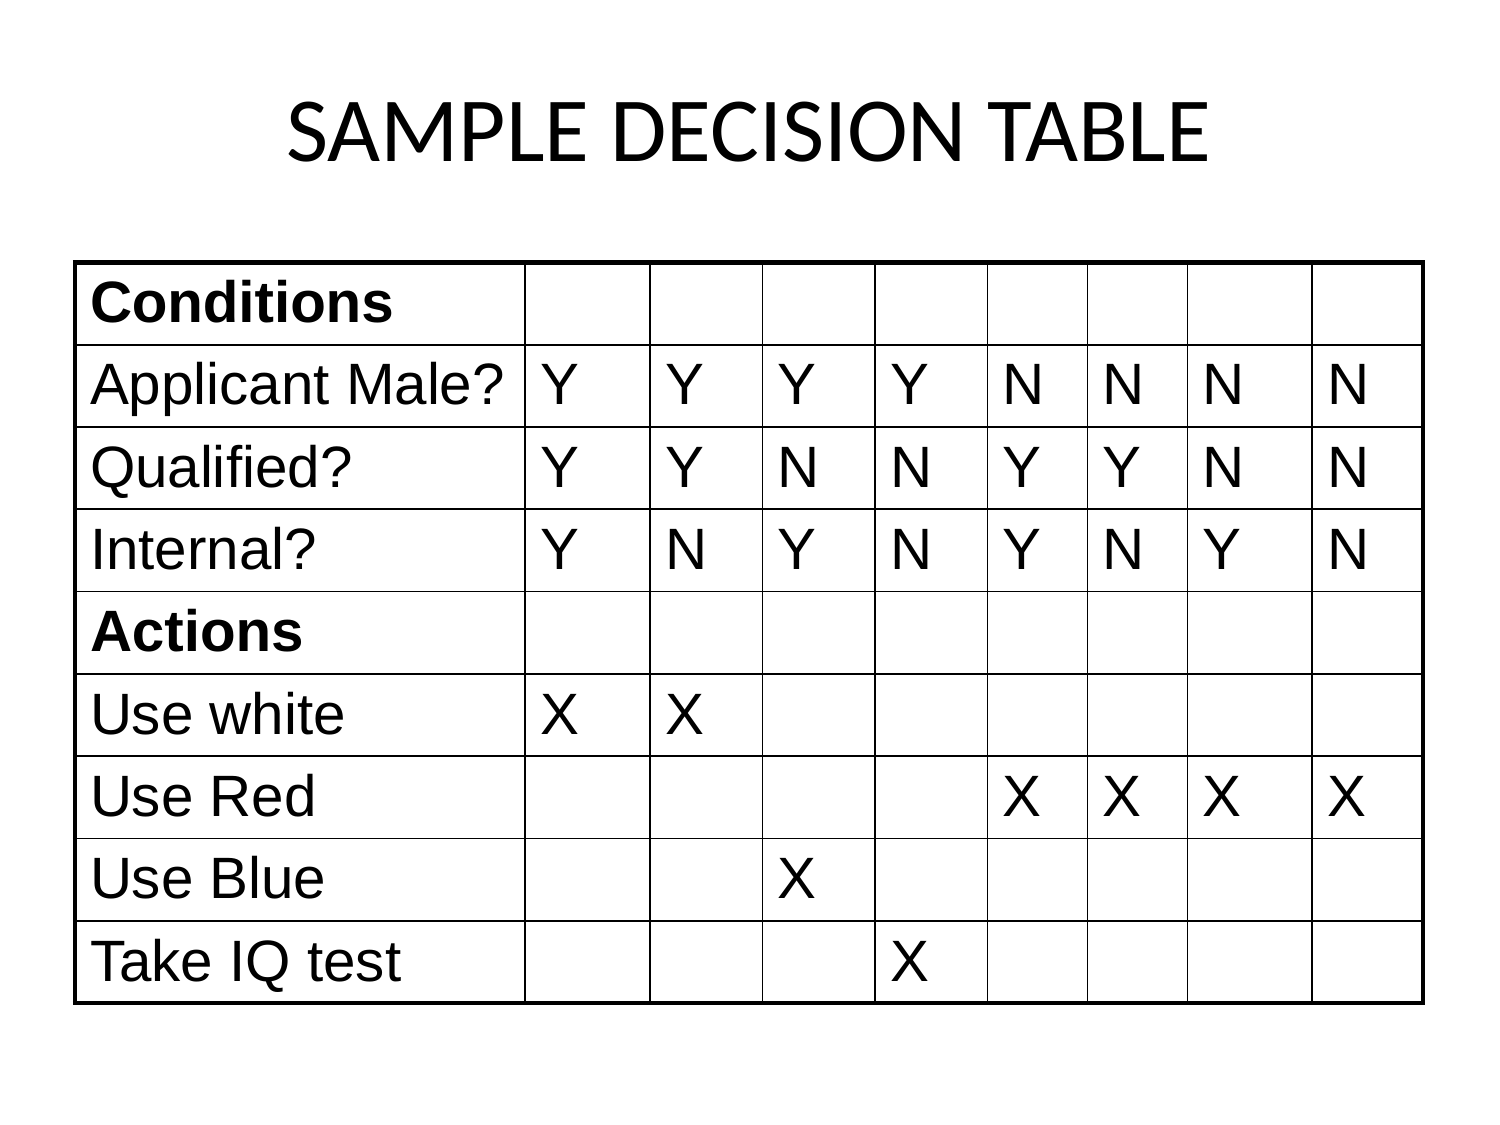

# SAMPLE DECISION TABLE
| Conditions |  |  |  |  |  |  |  |  |
| --- | --- | --- | --- | --- | --- | --- | --- | --- |
| Applicant Male? | Y | Y | Y | Y | N | N | N | N |
| Qualified? | Y | Y | N | N | Y | Y | N | N |
| Internal? | Y | N | Y | N | Y | N | Y | N |
| Actions |  |  |  |  |  |  |  |  |
| Use white | X | X |  |  |  |  |  |  |
| Use Red |  |  |  |  | X | X | X | X |
| Use Blue |  |  | X |  |  |  |  |  |
| Take IQ test |  |  |  | X |  |  |  |  |